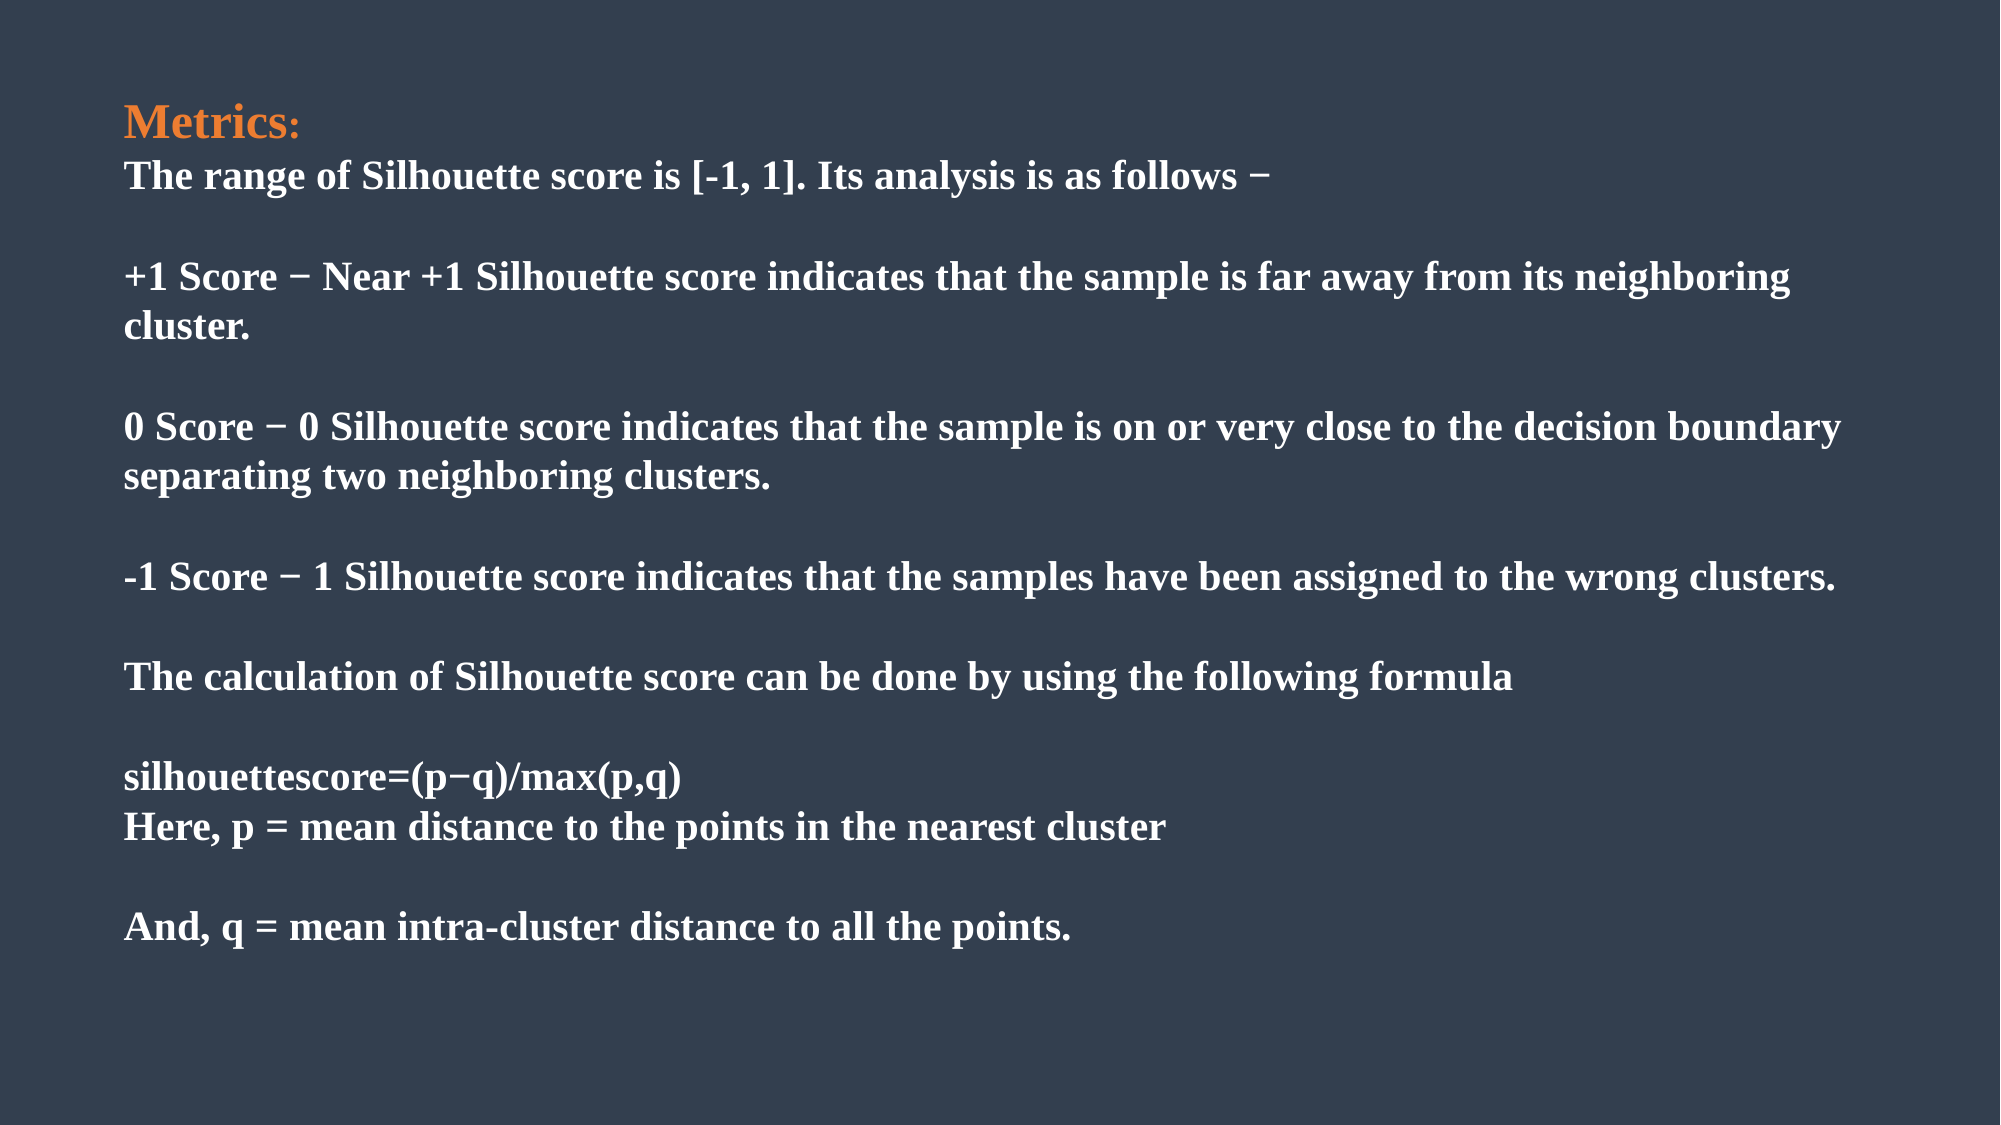

Metrics:
The range of Silhouette score is [-1, 1]. Its analysis is as follows −

+1 Score − Near +1 Silhouette score indicates that the sample is far away from its neighboring cluster.

0 Score − 0 Silhouette score indicates that the sample is on or very close to the decision boundary separating two neighboring clusters.

-1 Score − 1 Silhouette score indicates that the samples have been assigned to the wrong clusters.

The calculation of Silhouette score can be done by using the following formula

silhouettescore=(p−q)/max(p,q)
Here, p = mean distance to the points in the nearest cluster

And, q = mean intra-cluster distance to all the points.